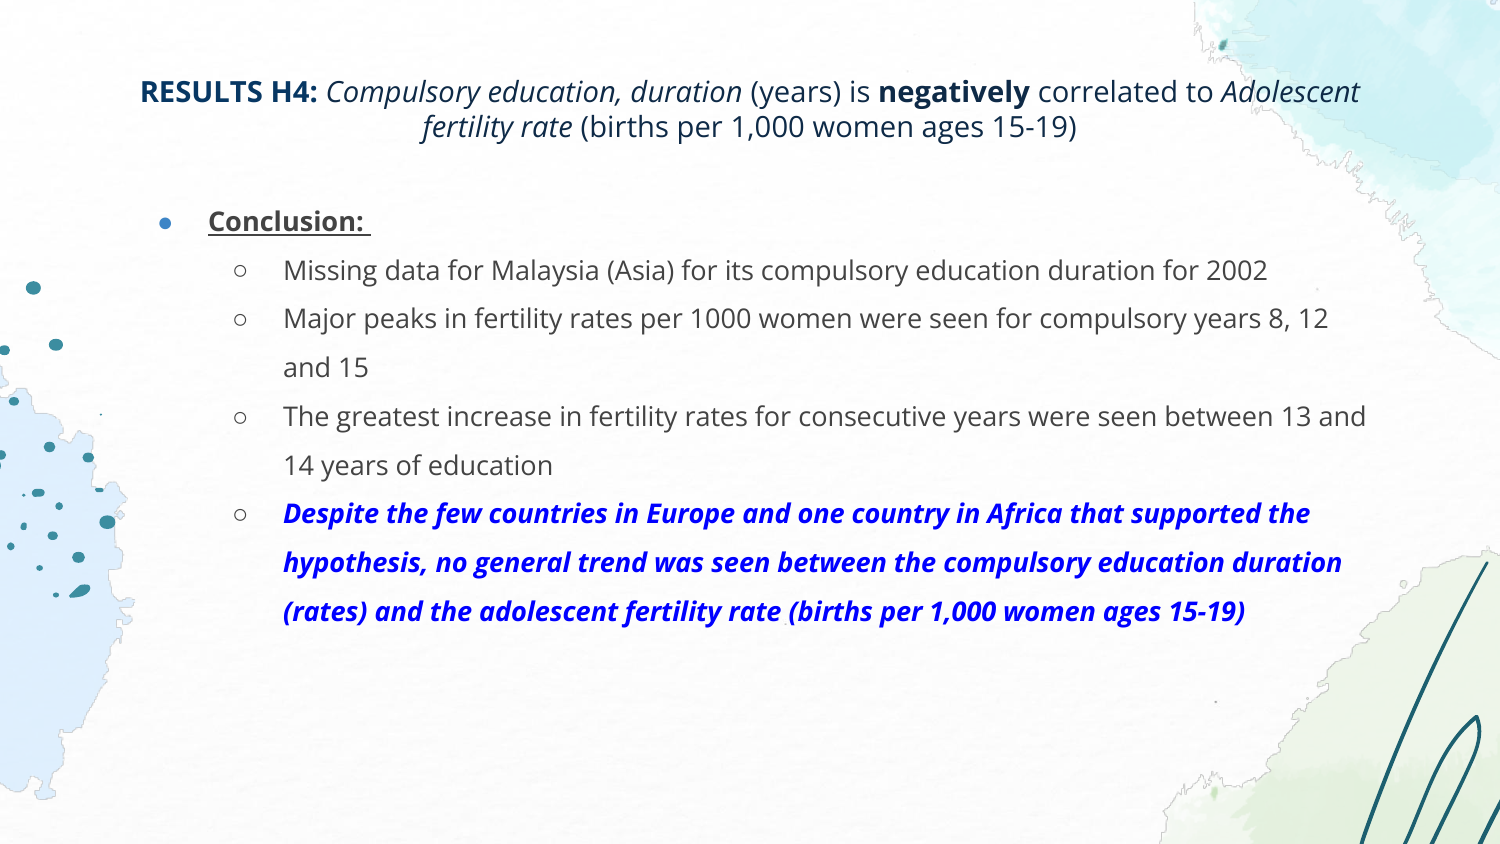

# RESULTS H4: Compulsory education, duration (years) is negatively correlated to Adolescent fertility rate (births per 1,000 women ages 15-19)
Conclusion:
Missing data for Malaysia (Asia) for its compulsory education duration for 2002
Major peaks in fertility rates per 1000 women were seen for compulsory years 8, 12 and 15
The greatest increase in fertility rates for consecutive years were seen between 13 and 14 years of education
Despite the few countries in Europe and one country in Africa that supported the hypothesis, no general trend was seen between the compulsory education duration (rates) and the adolescent fertility rate (births per 1,000 women ages 15-19)